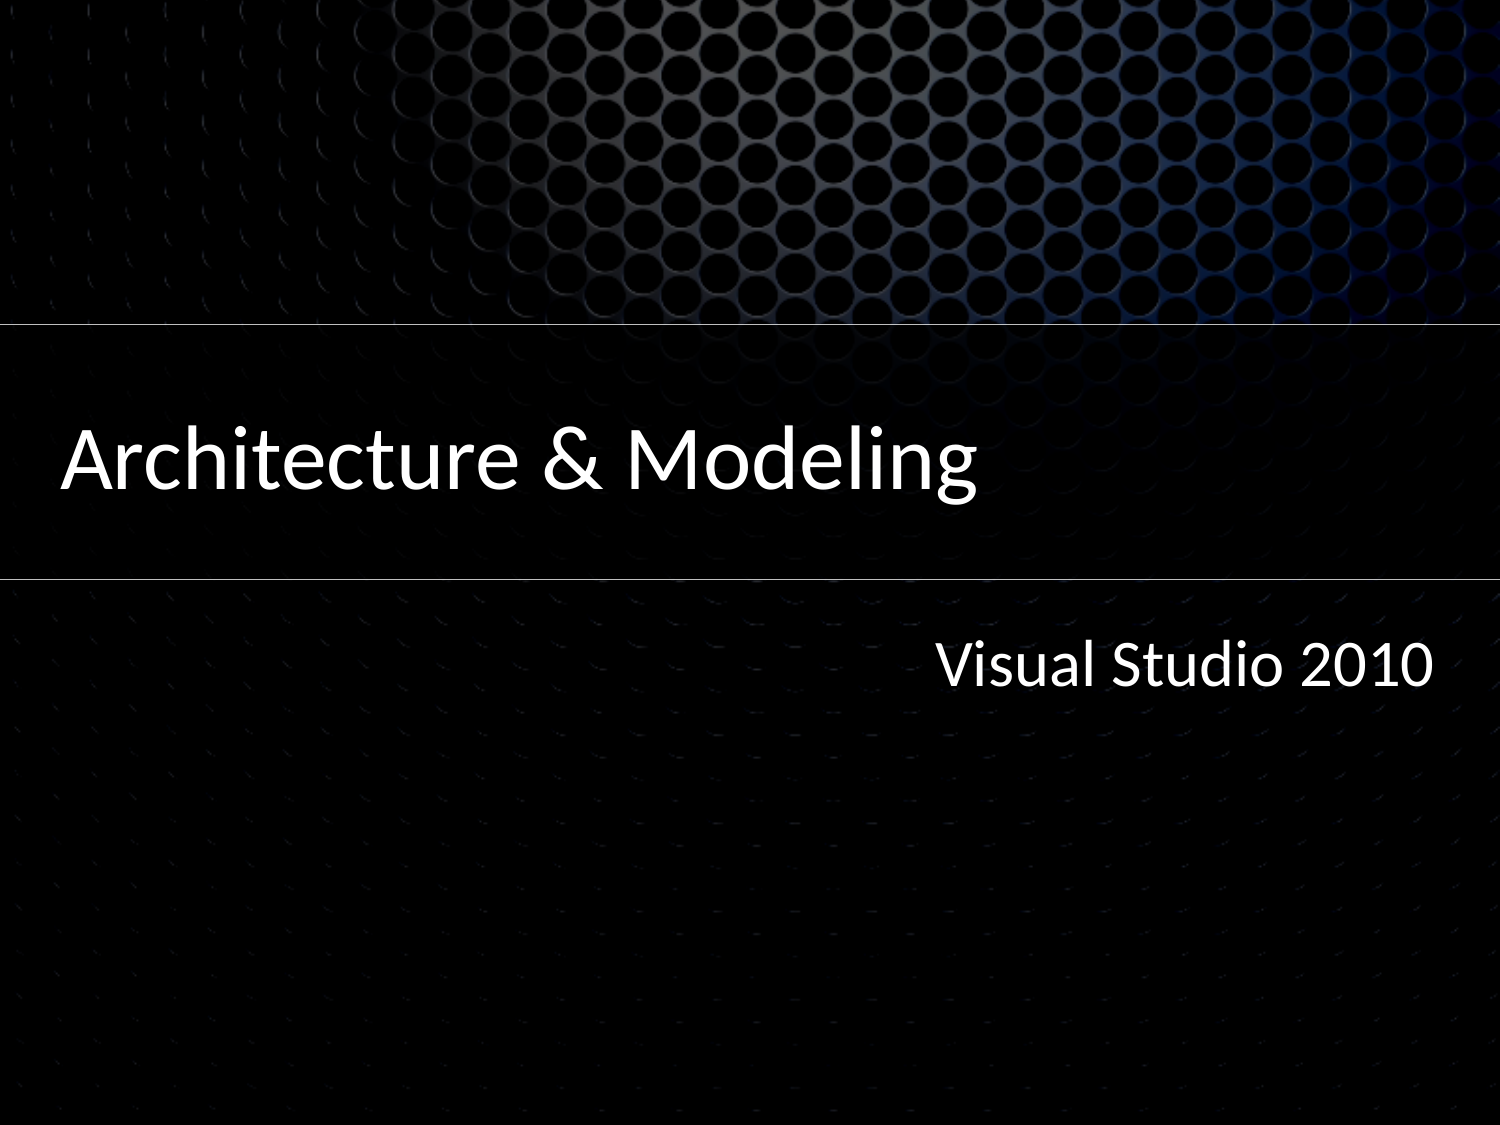

# Architecture & Modeling
Visual Studio 2010